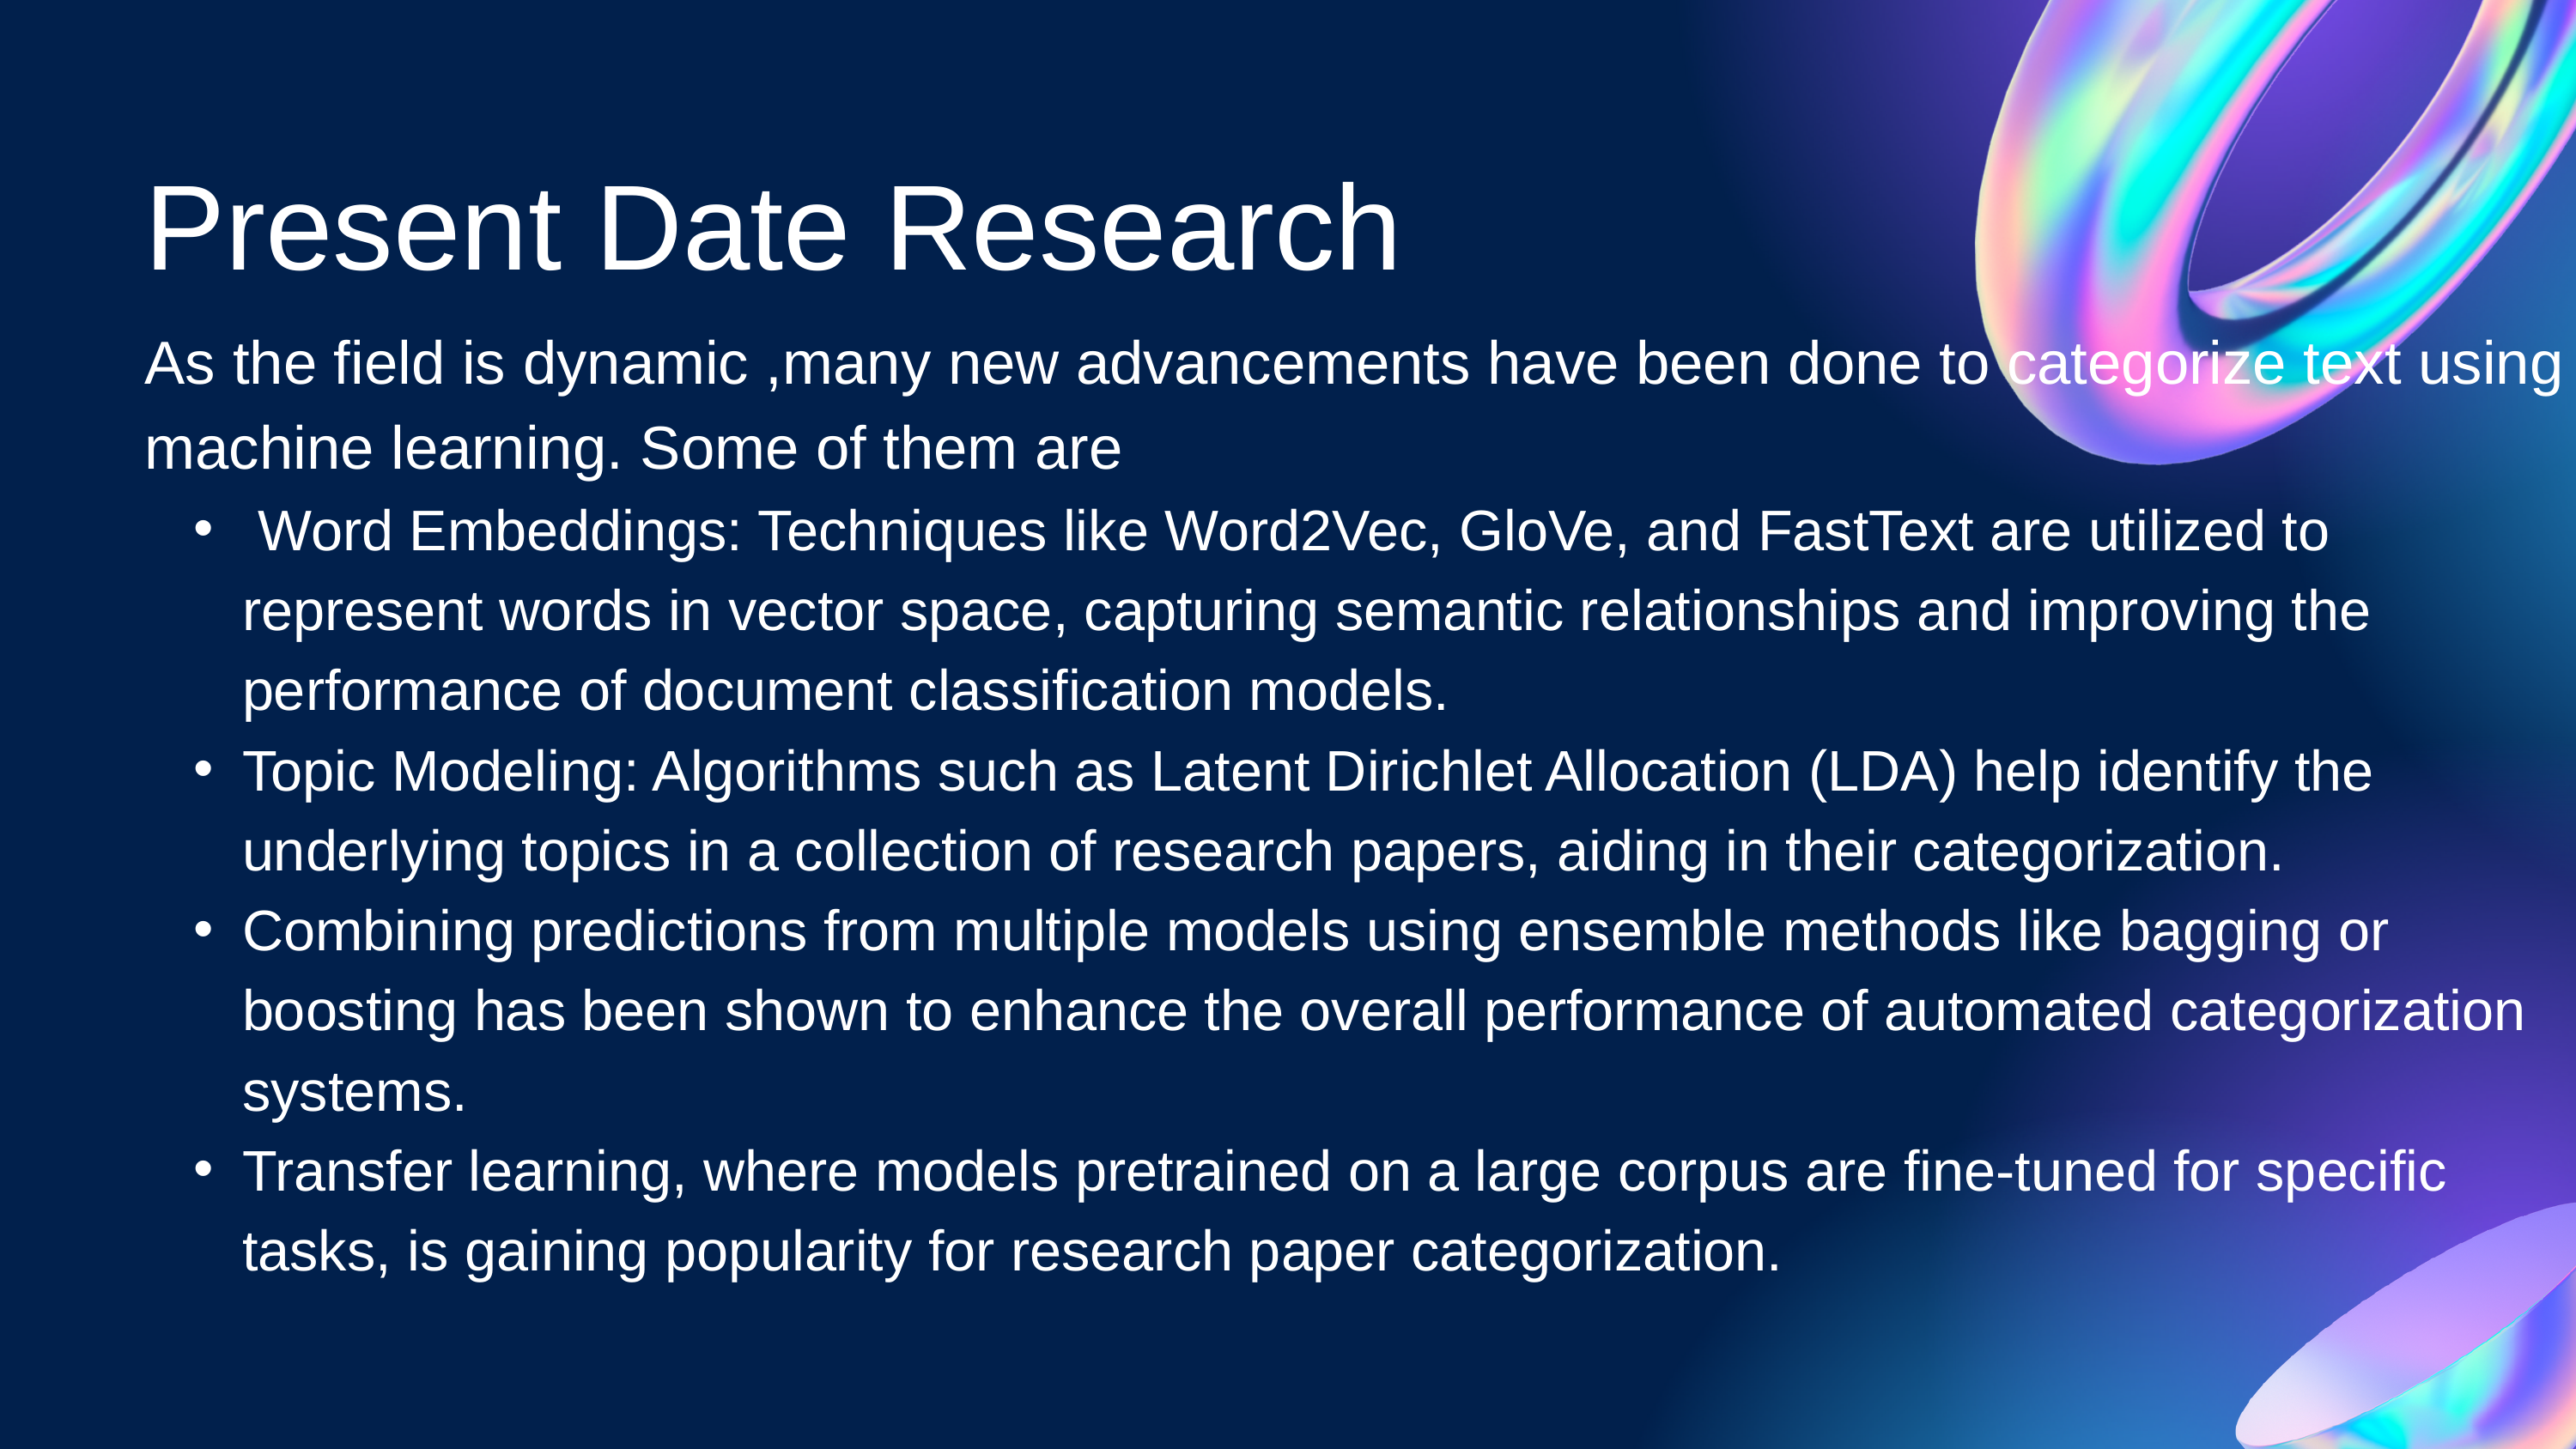

Present Date Research
As the field is dynamic ,many new advancements have been done to categorize text using machine learning. Some of them are
 Word Embeddings: Techniques like Word2Vec, GloVe, and FastText are utilized to represent words in vector space, capturing semantic relationships and improving the performance of document classification models.
Topic Modeling: Algorithms such as Latent Dirichlet Allocation (LDA) help identify the underlying topics in a collection of research papers, aiding in their categorization.
Combining predictions from multiple models using ensemble methods like bagging or boosting has been shown to enhance the overall performance of automated categorization systems.
Transfer learning, where models pretrained on a large corpus are fine-tuned for specific tasks, is gaining popularity for research paper categorization.